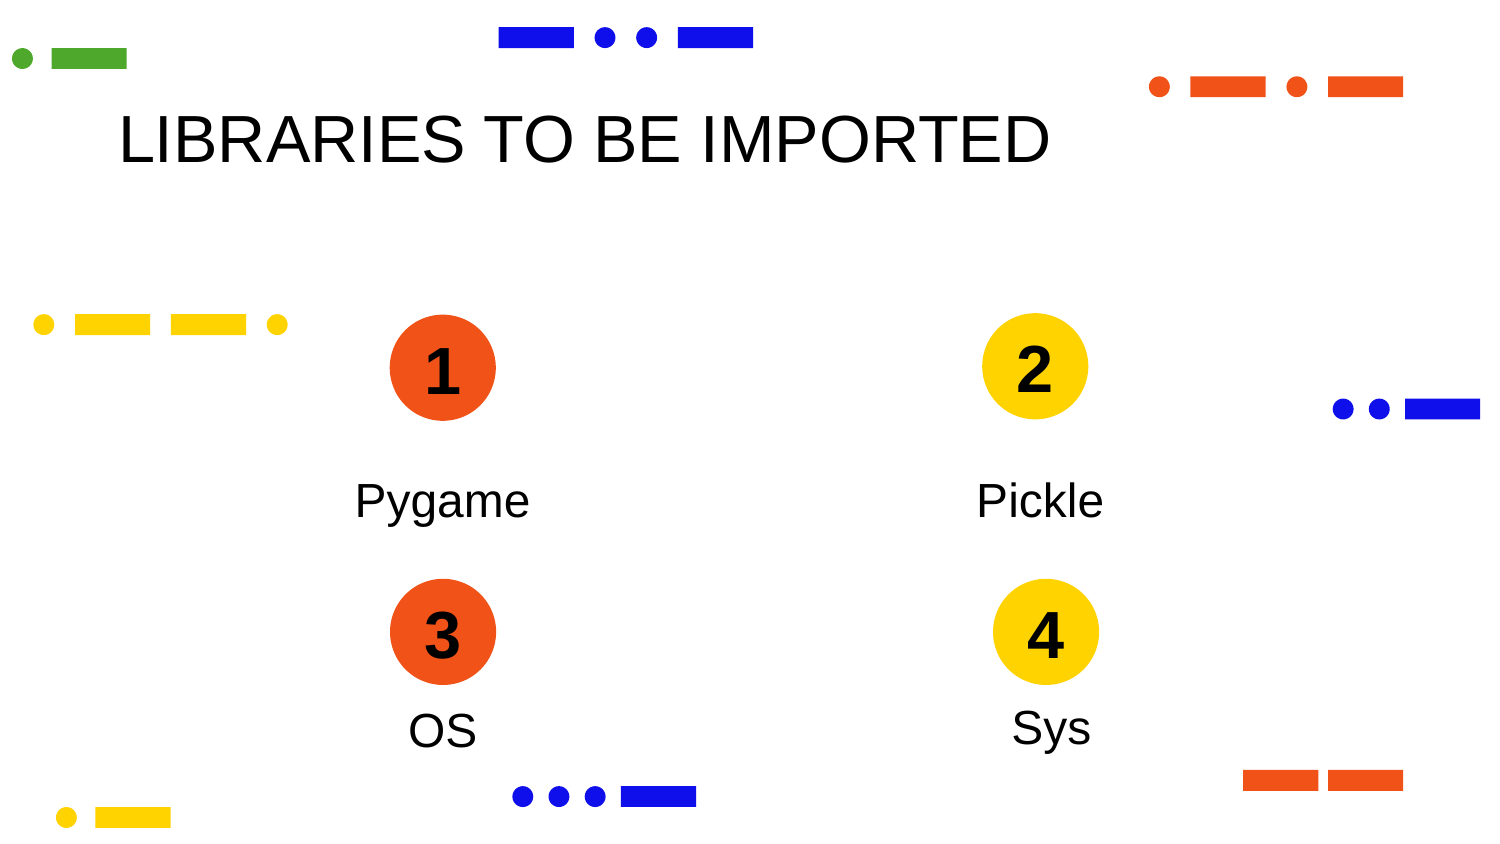

LIBRARIES TO BE IMPORTED
2
1
Pygame
Pickle
4
3
Sys
# OS